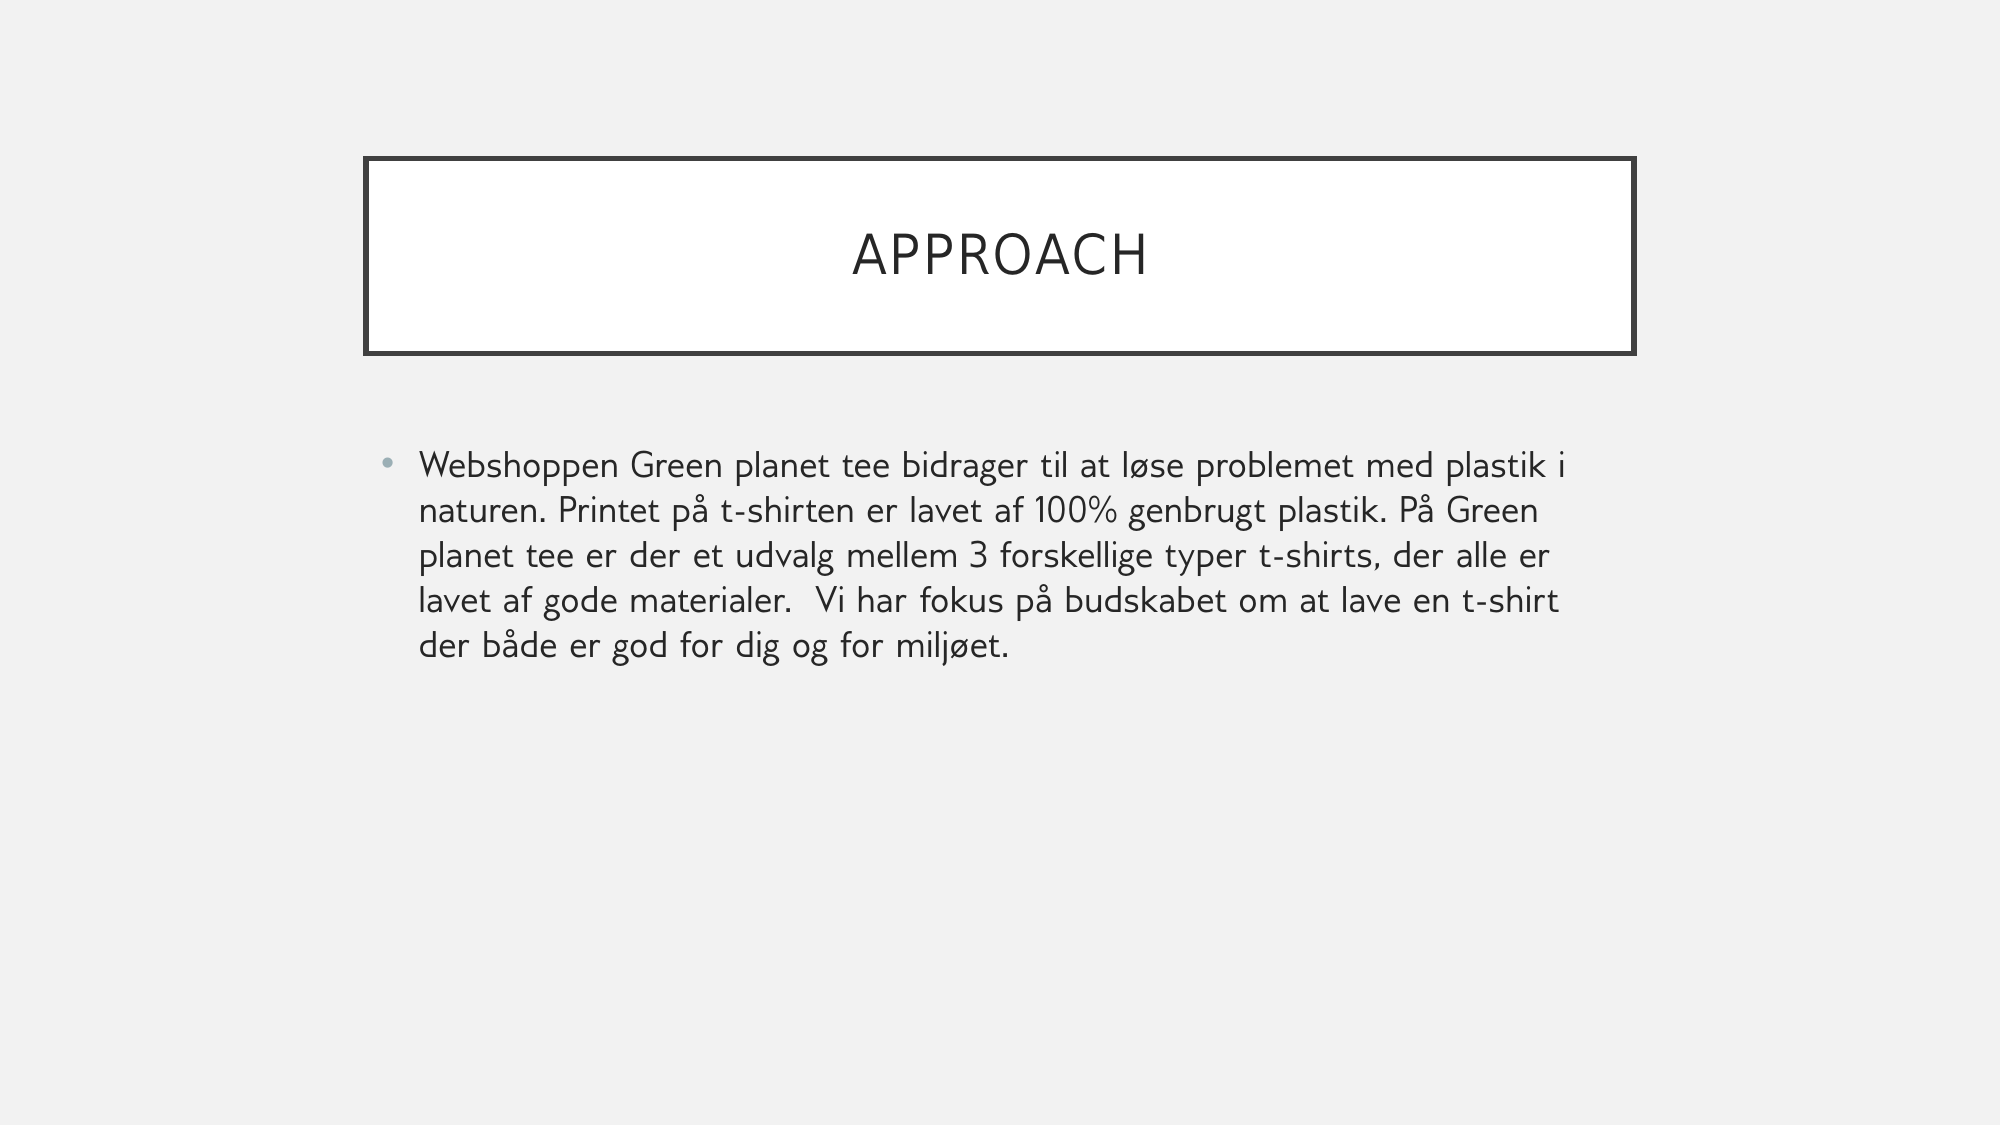

# approach
Webshoppen Green planet tee bidrager til at løse problemet med plastik i naturen. Printet på t-shirten er lavet af 100% genbrugt plastik. På Green planet tee er der et udvalg mellem 3 forskellige typer t-shirts, der alle er lavet af gode materialer.  Vi har fokus på budskabet om at lave en t-shirt der både er god for dig og for miljøet.